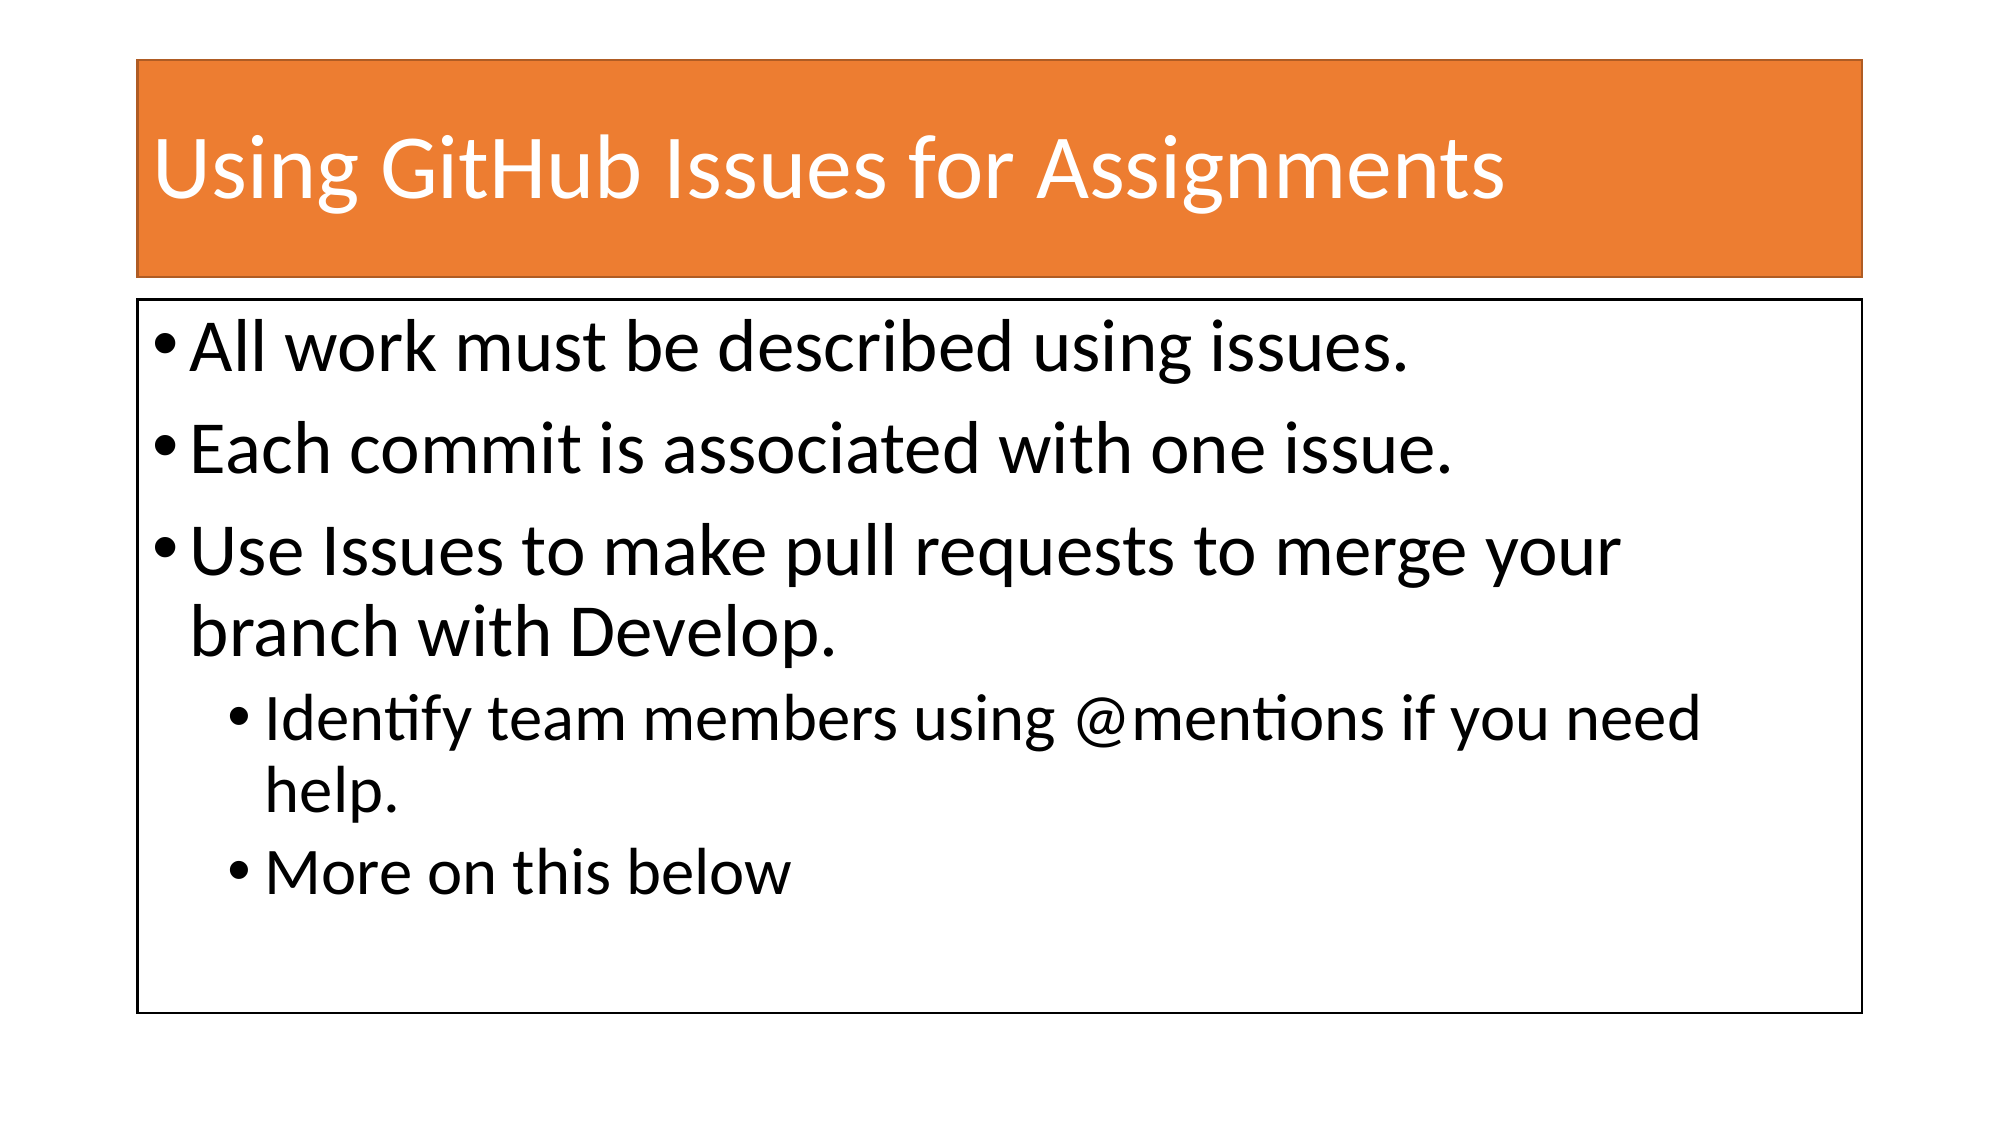

# Using GitHub Issues for Assignments
All work must be described using issues.
Each commit is associated with one issue.
Use Issues to make pull requests to merge your branch with Develop.
Identify team members using @mentions if you need help.
More on this below